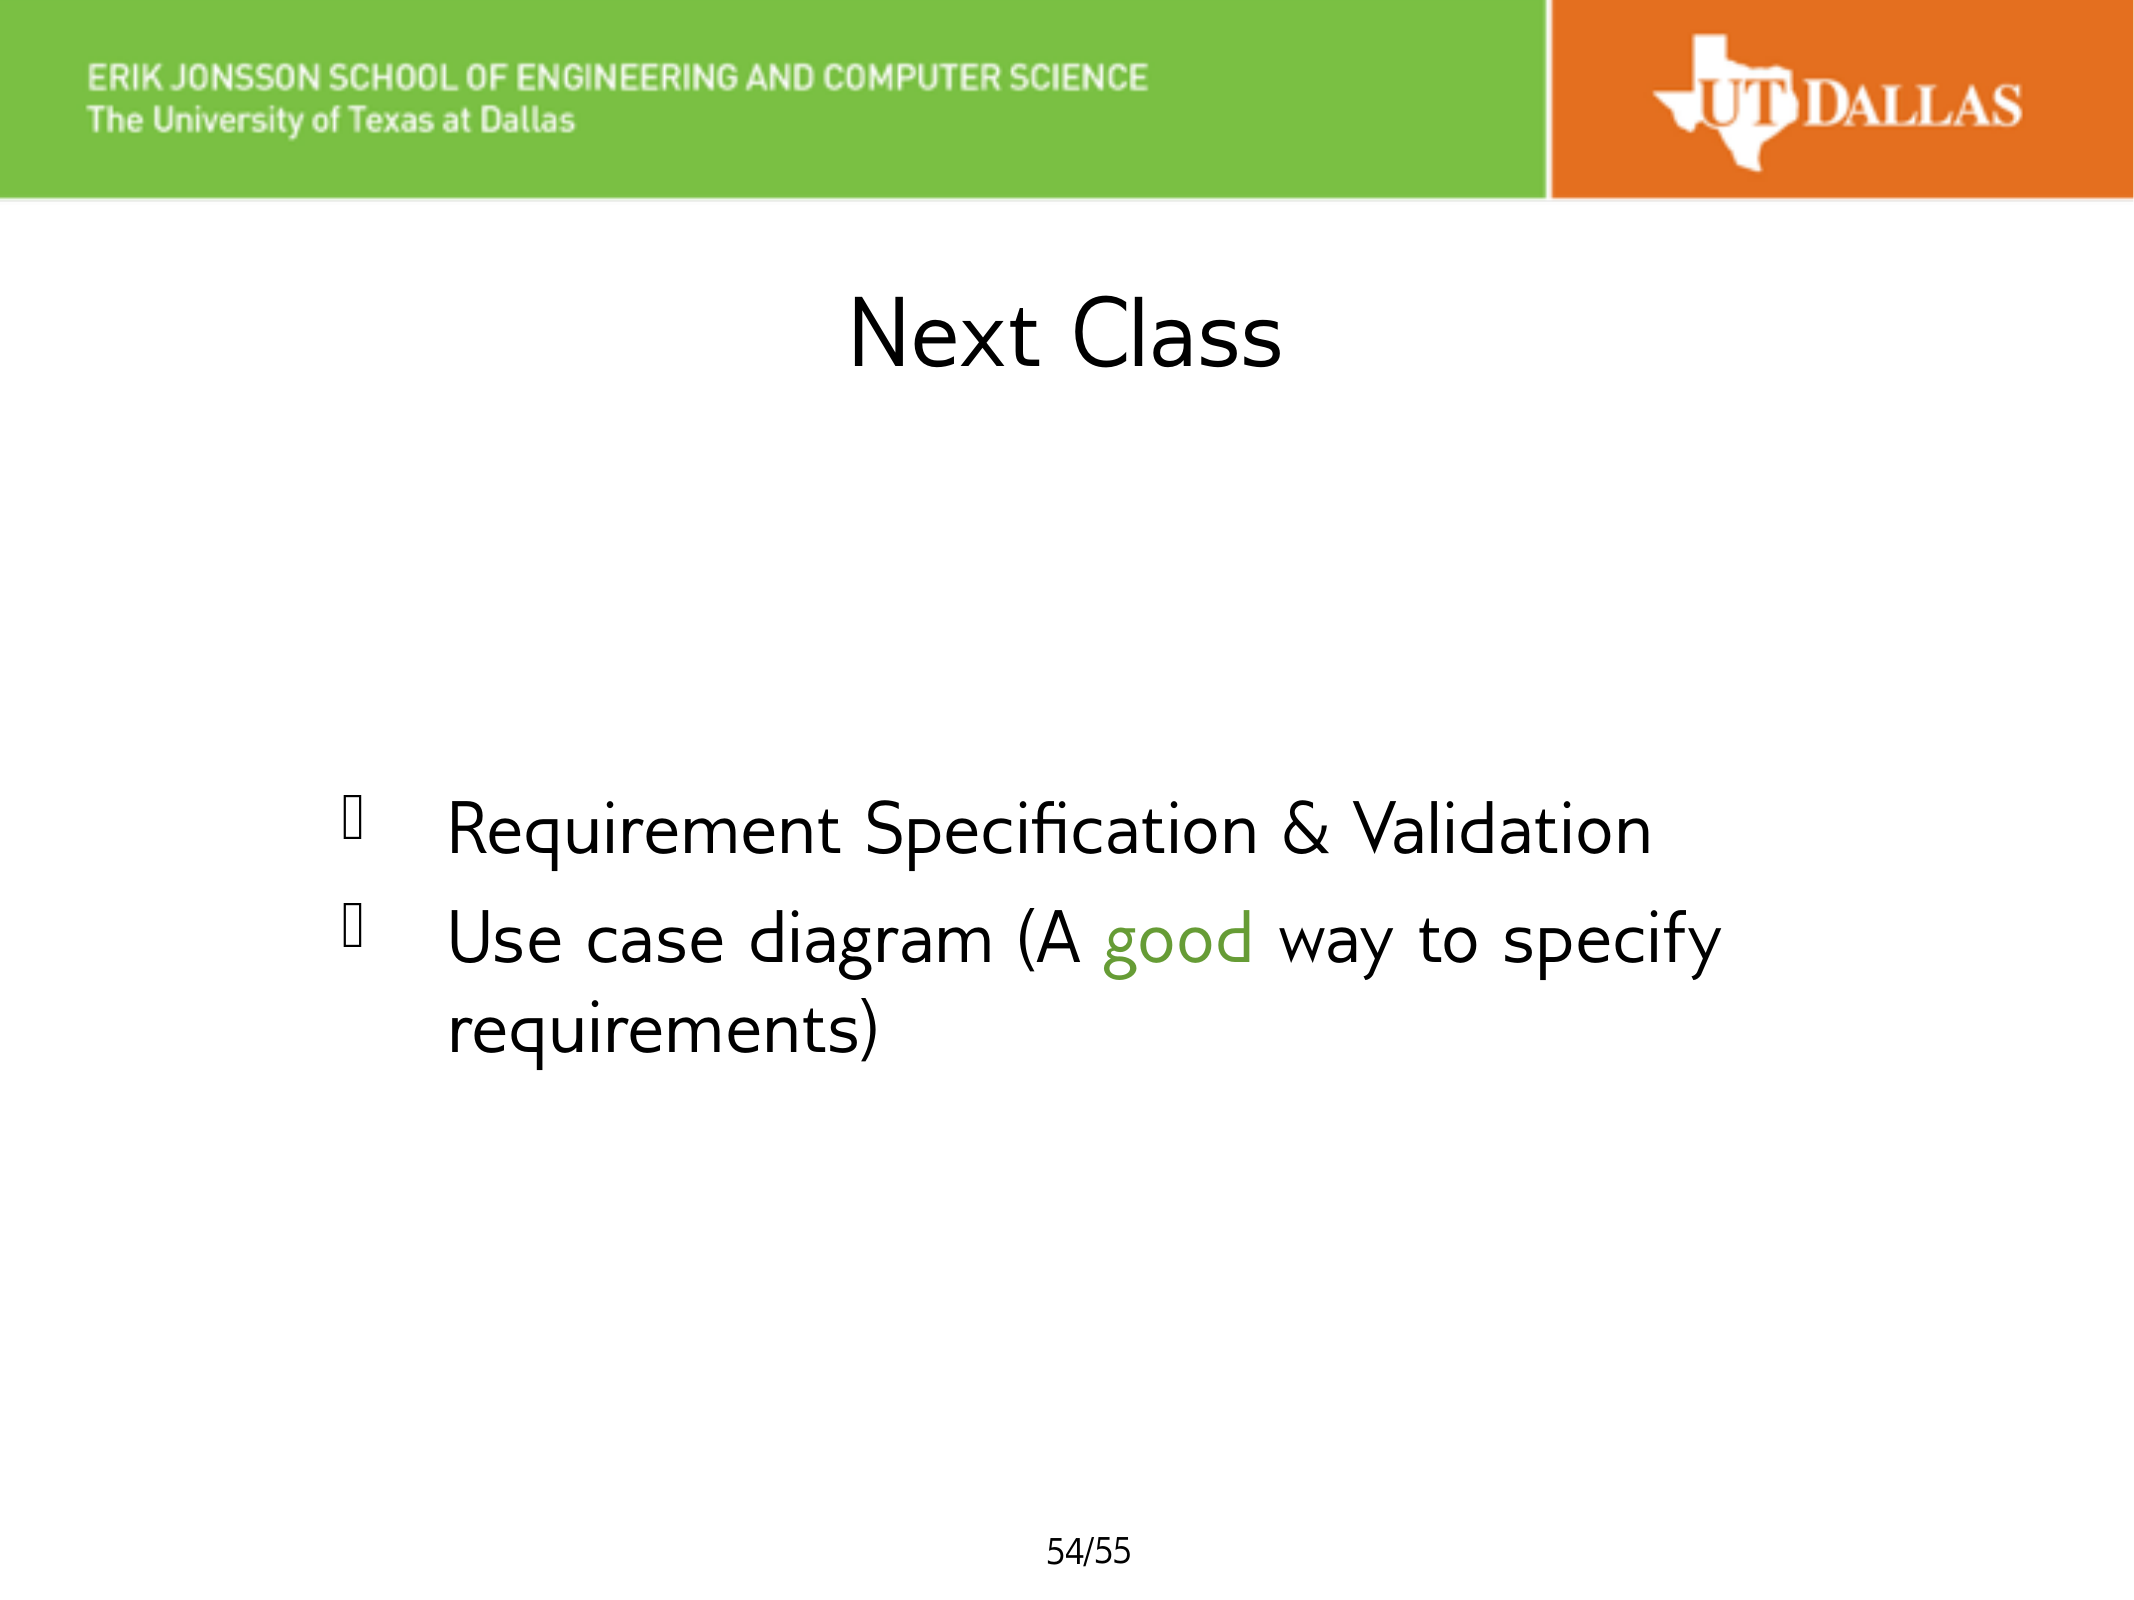

# Next Class
Requirement Specification & Validation
Use case diagram (A good way to specify requirements)
54